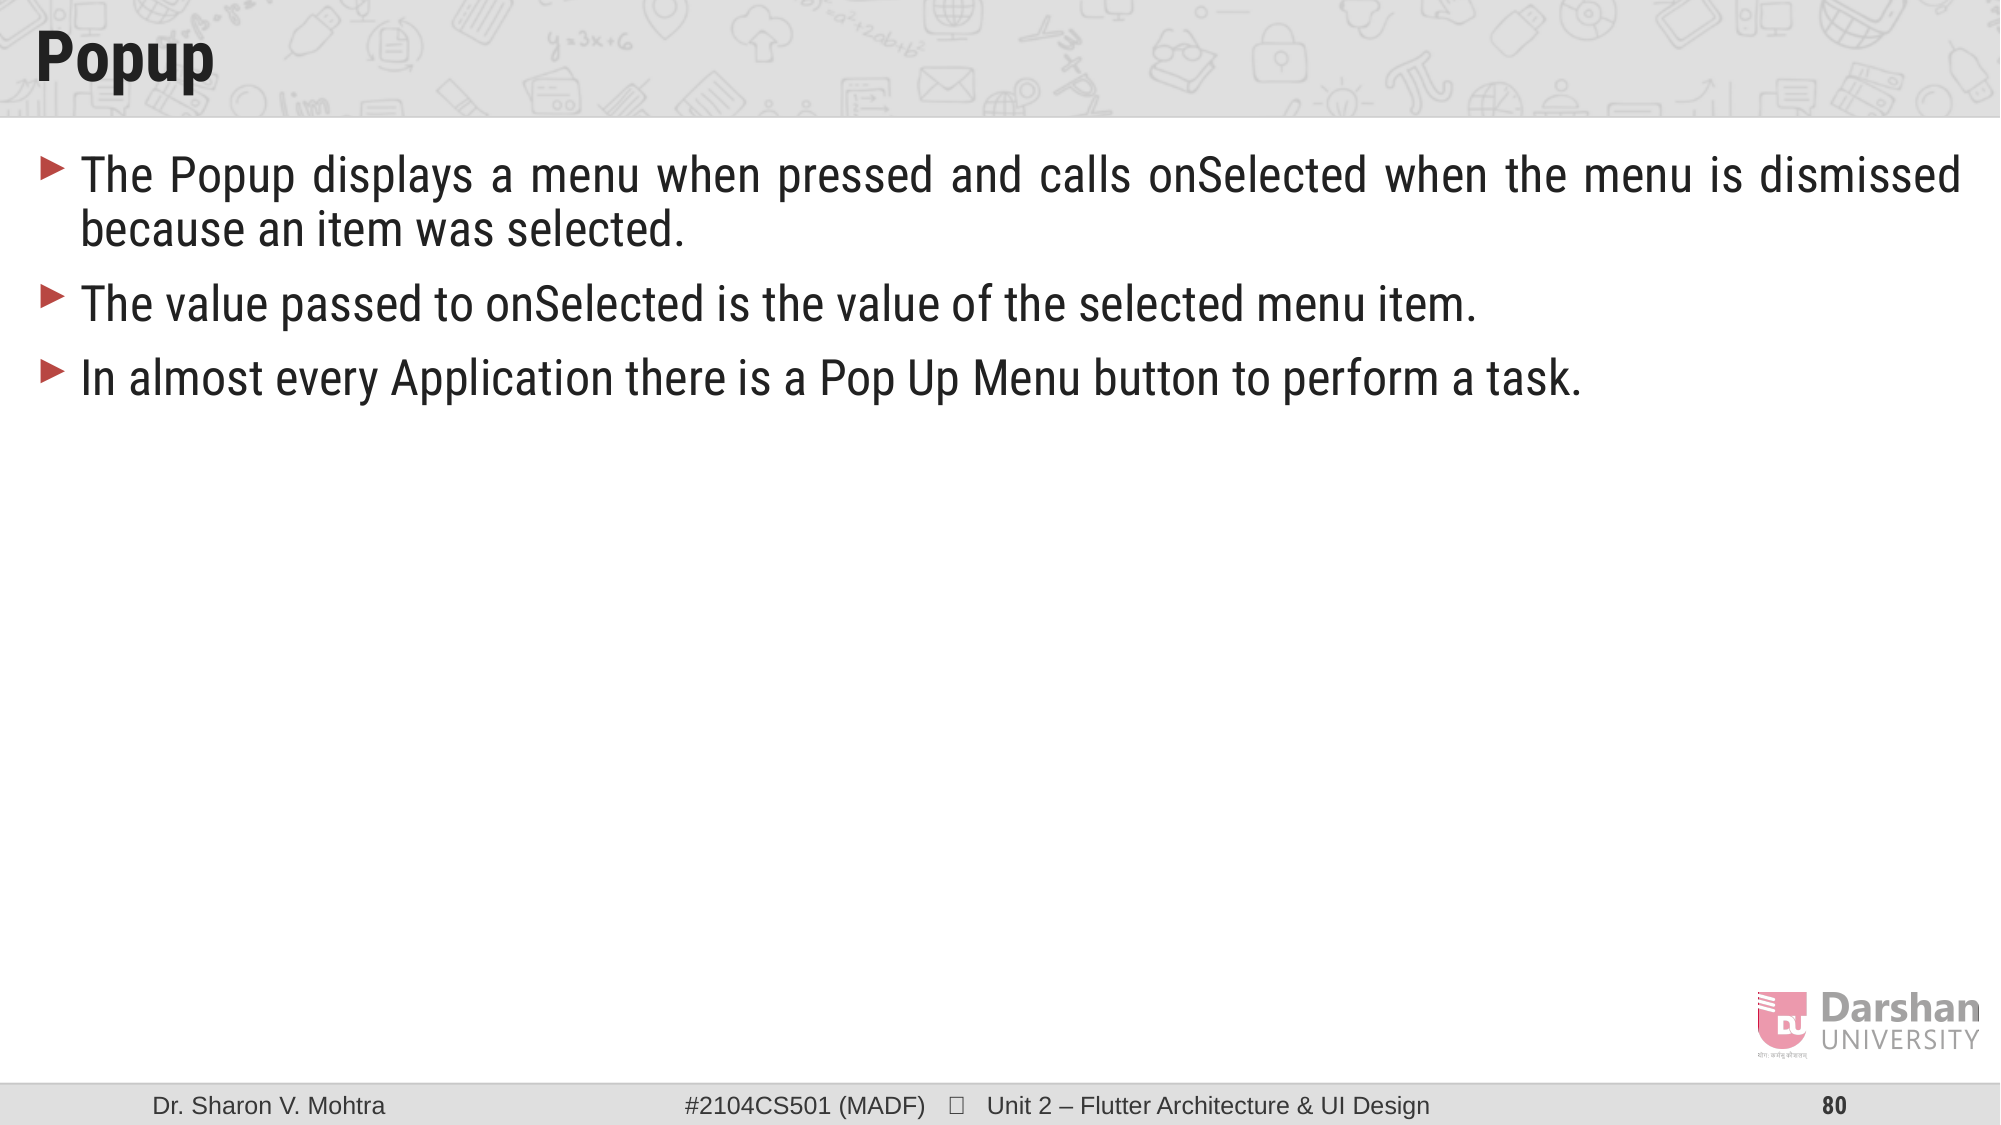

# Popup
The Popup displays a menu when pressed and calls onSelected when the menu is dismissed because an item was selected.
The value passed to onSelected is the value of the selected menu item.
In almost every Application there is a Pop Up Menu button to perform a task.